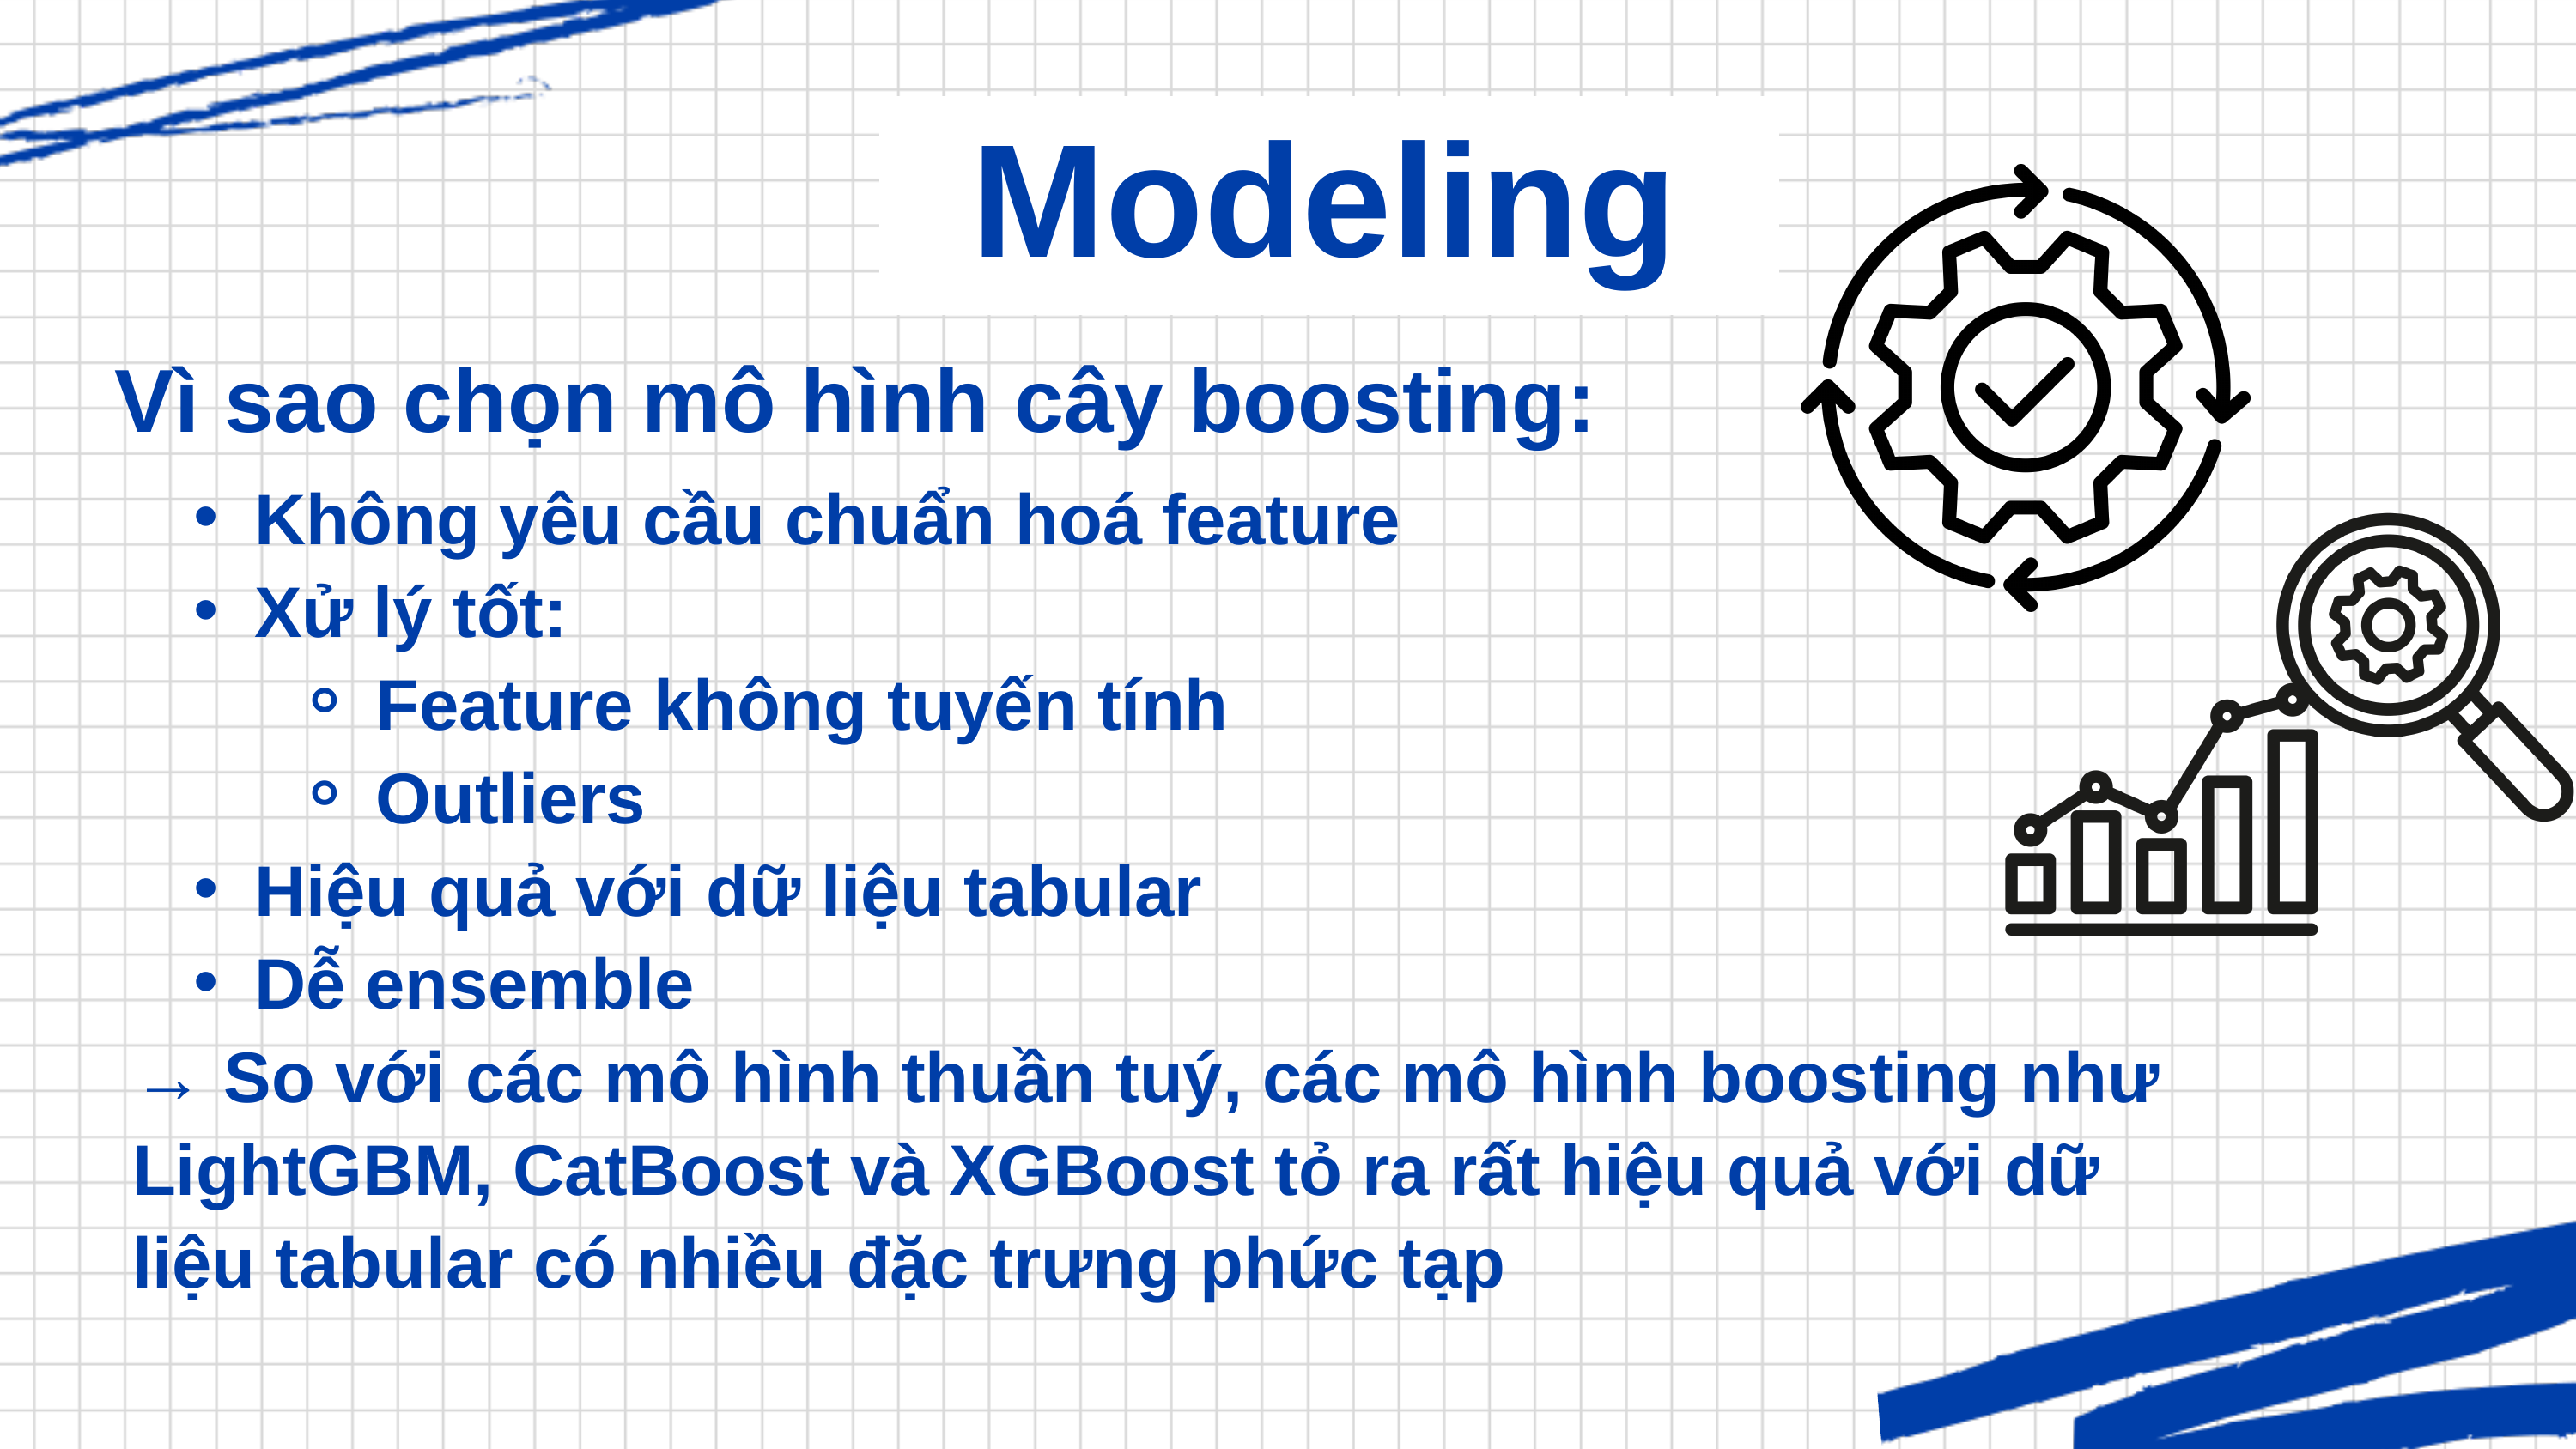

Modeling

Vì sao chọn mô hình cây boosting:
Không yêu cầu chuẩn hoá feature
Xử lý tốt:
Feature không tuyến tính
Outliers
Hiệu quả với dữ liệu tabular
Dễ ensemble
→ So với các mô hình thuần tuý, các mô hình boosting như LightGBM, CatBoost và XGBoost tỏ ra rất hiệu quả với dữ liệu tabular có nhiều đặc trưng phức tạp